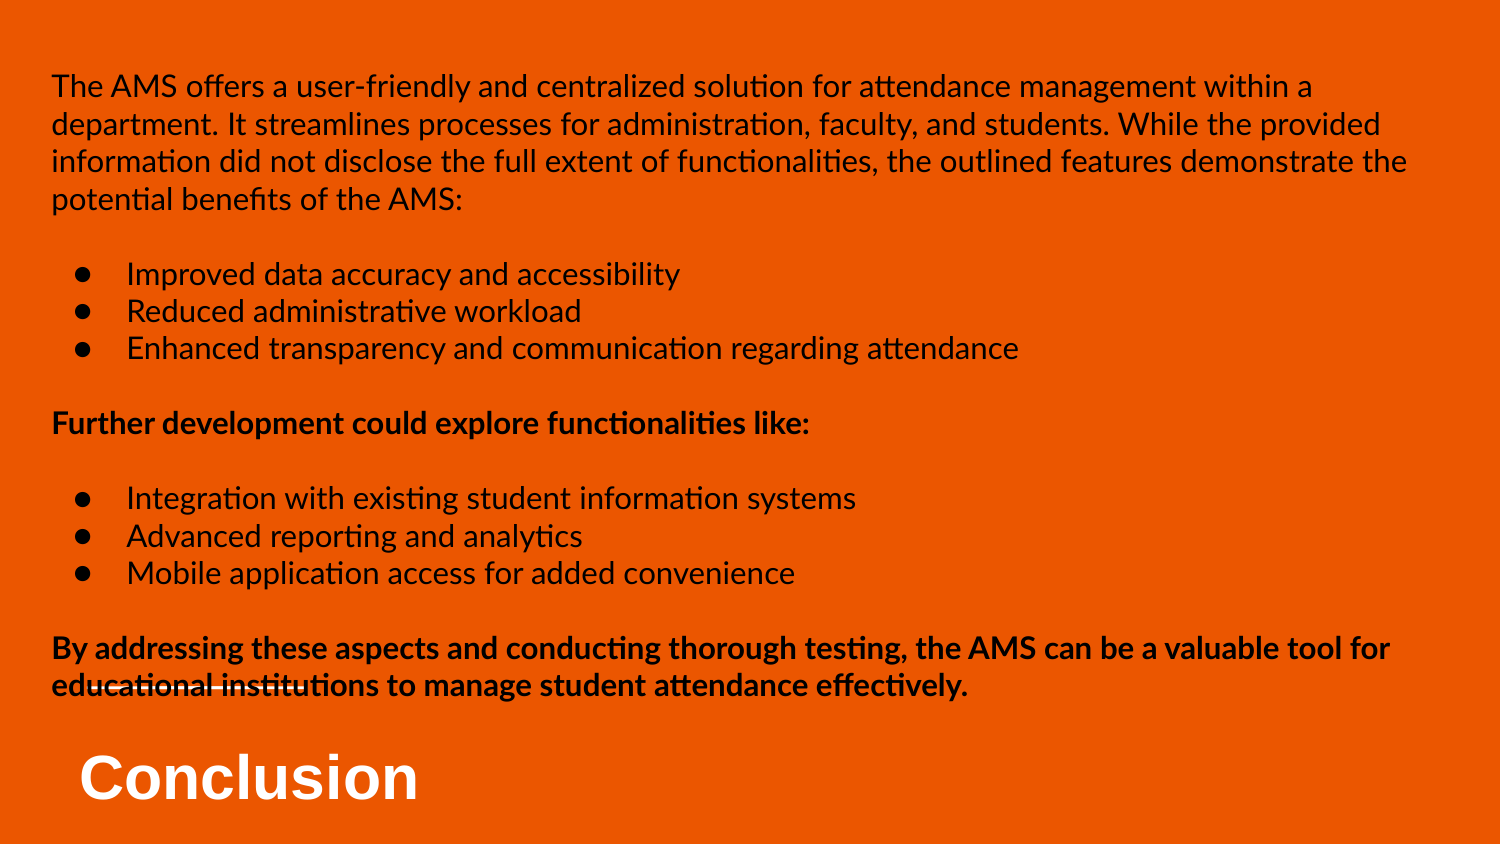

The AMS offers a user-friendly and centralized solution for attendance management within a department. It streamlines processes for administration, faculty, and students. While the provided information did not disclose the full extent of functionalities, the outlined features demonstrate the potential benefits of the AMS:

Improved data accuracy and accessibility
Reduced administrative workload
Enhanced transparency and communication regarding attendance

Further development could explore functionalities like:

Integration with existing student information systems
Advanced reporting and analytics
Mobile application access for added convenience

By addressing these aspects and conducting thorough testing, the AMS can be a valuable tool for educational institutions to manage student attendance effectively.

# Conclusion